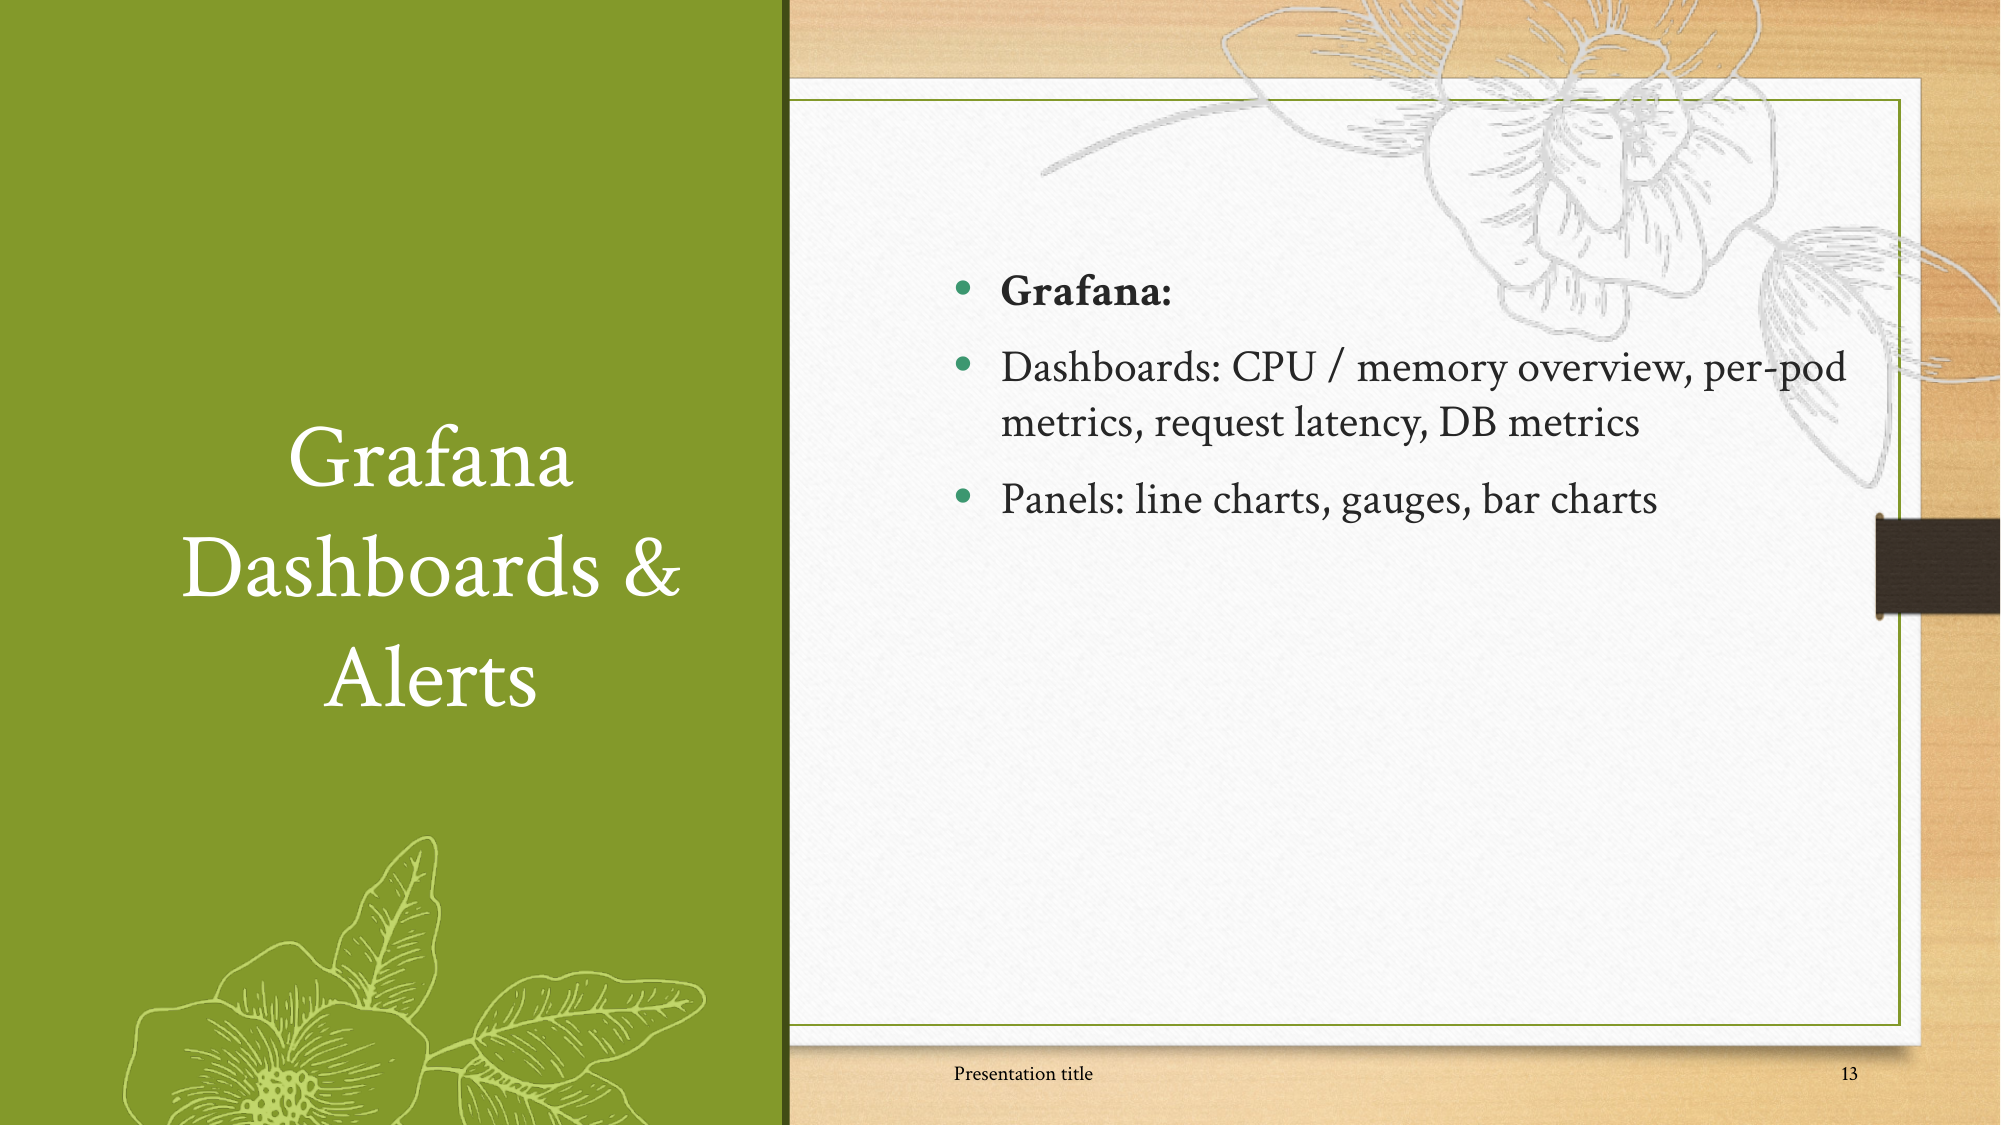

# Grafana Dashboards & Alerts
Grafana:
Dashboards: CPU / memory overview, per-pod metrics, request latency, DB metrics
Panels: line charts, gauges, bar charts

Presentation title
13